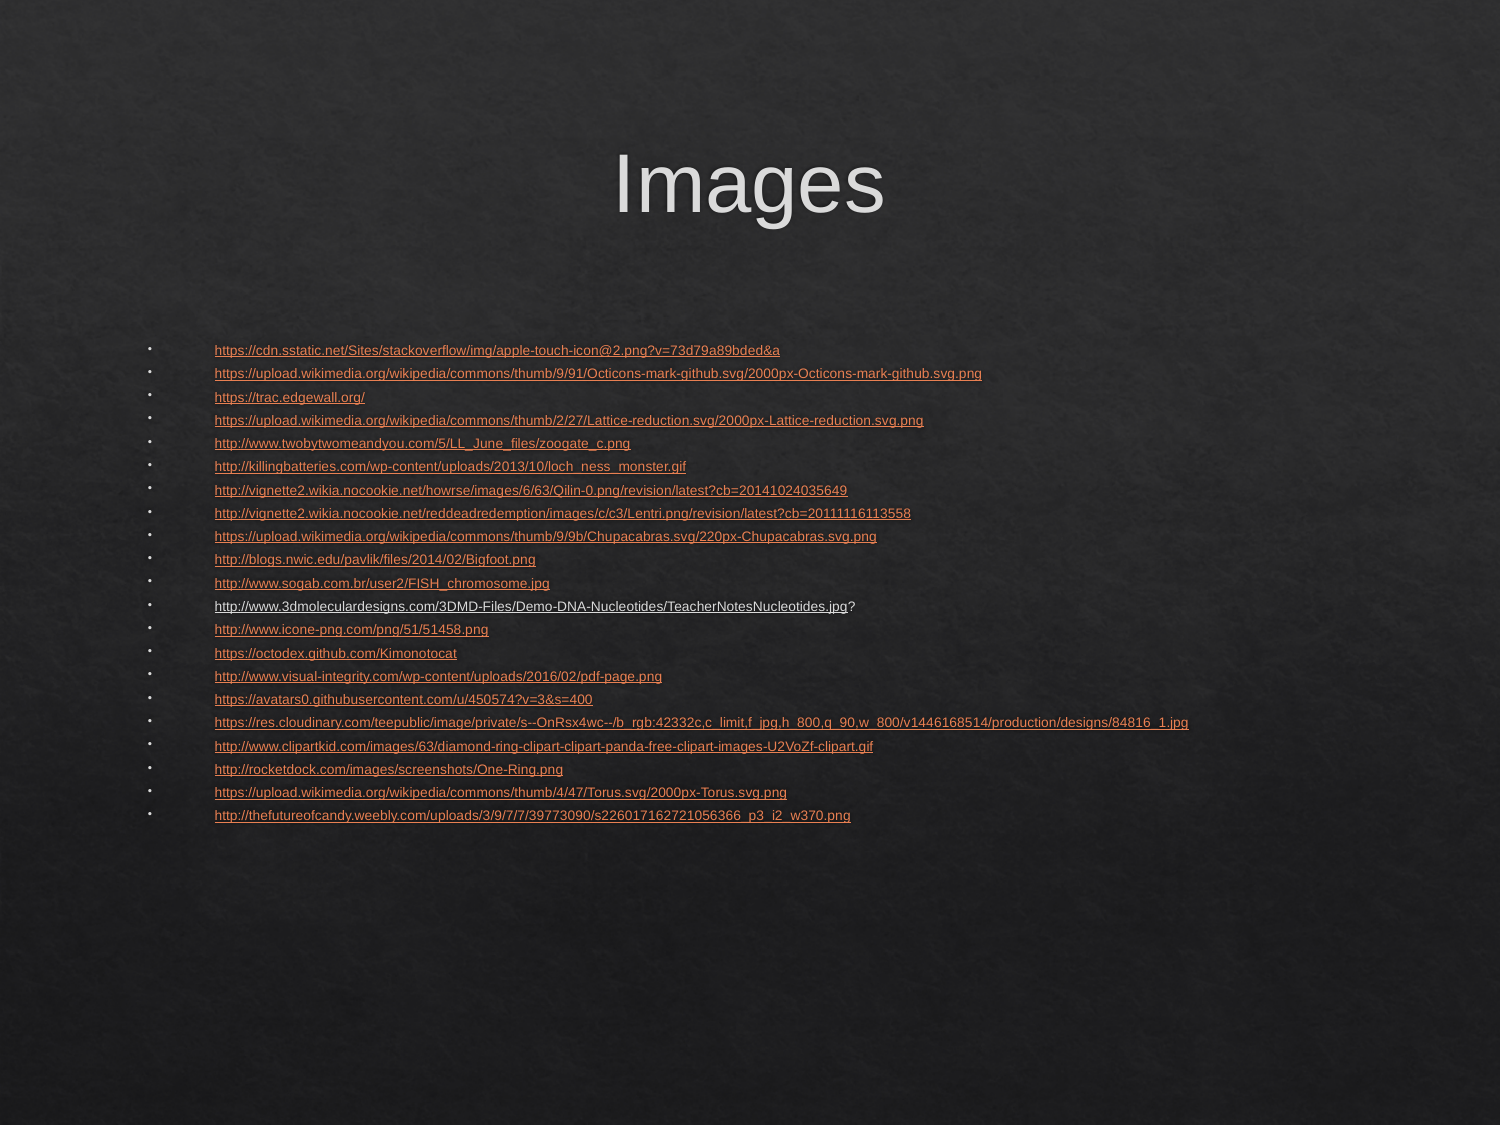

# Images
https://cdn.sstatic.net/Sites/stackoverflow/img/apple-touch-icon@2.png?v=73d79a89bded&a
https://upload.wikimedia.org/wikipedia/commons/thumb/9/91/Octicons-mark-github.svg/2000px-Octicons-mark-github.svg.png
https://trac.edgewall.org/
https://upload.wikimedia.org/wikipedia/commons/thumb/2/27/Lattice-reduction.svg/2000px-Lattice-reduction.svg.png
http://www.twobytwomeandyou.com/5/LL_June_files/zoogate_c.png
http://killingbatteries.com/wp-content/uploads/2013/10/loch_ness_monster.gif
http://vignette2.wikia.nocookie.net/howrse/images/6/63/Qilin-0.png/revision/latest?cb=20141024035649
http://vignette2.wikia.nocookie.net/reddeadredemption/images/c/c3/Lentri.png/revision/latest?cb=20111116113558
https://upload.wikimedia.org/wikipedia/commons/thumb/9/9b/Chupacabras.svg/220px-Chupacabras.svg.png
http://blogs.nwic.edu/pavlik/files/2014/02/Bigfoot.png
http://www.sogab.com.br/user2/FISH_chromosome.jpg
http://www.3dmoleculardesigns.com/3DMD-Files/Demo-DNA-Nucleotides/TeacherNotesNucleotides.jpg?
http://www.icone-png.com/png/51/51458.png
https://octodex.github.com/Kimonotocat
http://www.visual-integrity.com/wp-content/uploads/2016/02/pdf-page.png
https://avatars0.githubusercontent.com/u/450574?v=3&s=400
https://res.cloudinary.com/teepublic/image/private/s--OnRsx4wc--/b_rgb:42332c,c_limit,f_jpg,h_800,q_90,w_800/v1446168514/production/designs/84816_1.jpg
http://www.clipartkid.com/images/63/diamond-ring-clipart-clipart-panda-free-clipart-images-U2VoZf-clipart.gif
http://rocketdock.com/images/screenshots/One-Ring.png
https://upload.wikimedia.org/wikipedia/commons/thumb/4/47/Torus.svg/2000px-Torus.svg.png
http://thefutureofcandy.weebly.com/uploads/3/9/7/7/39773090/s226017162721056366_p3_i2_w370.png